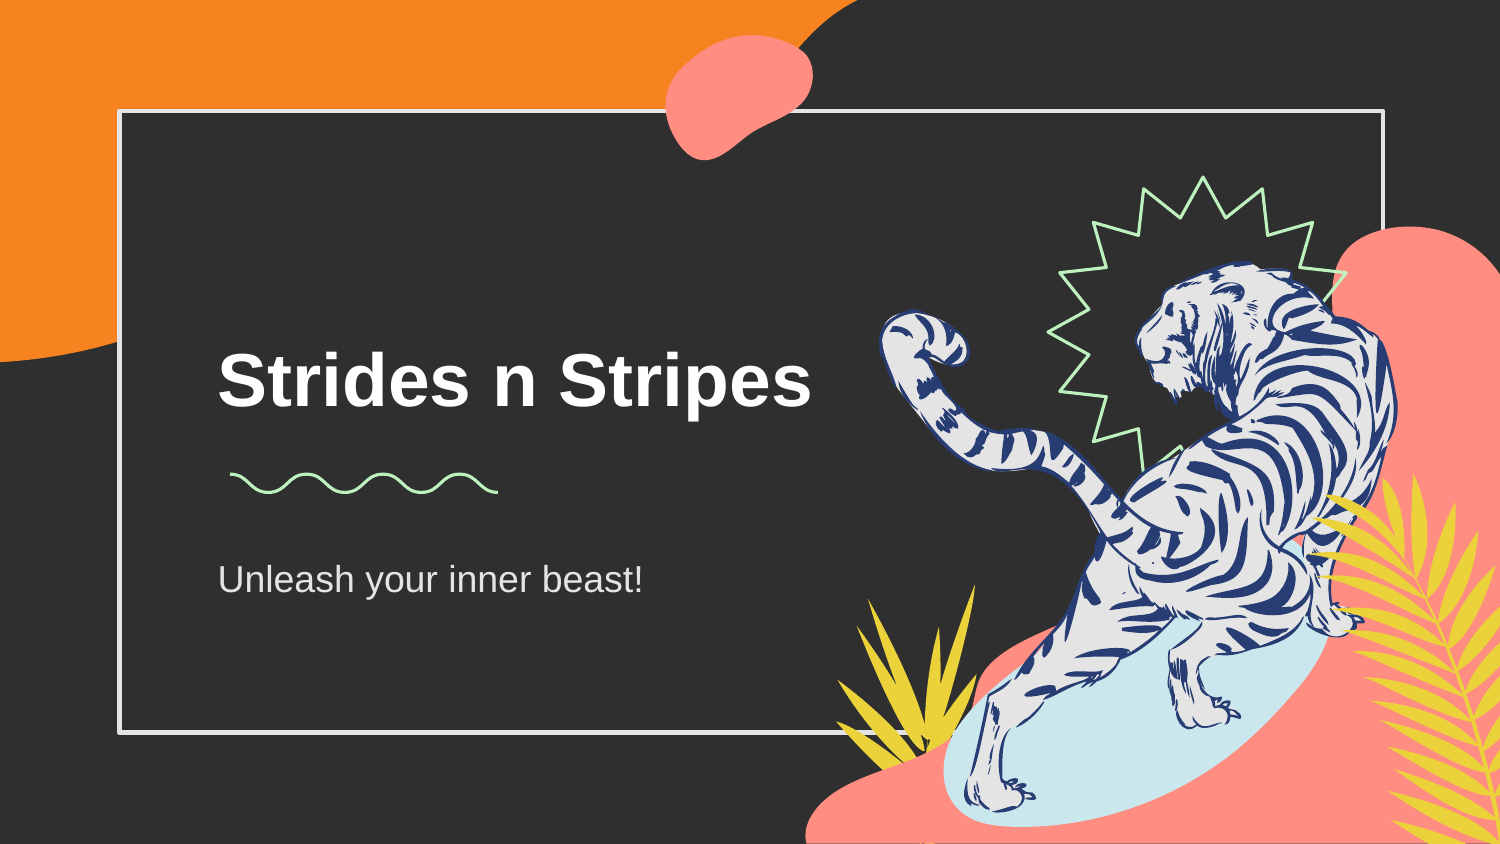

# Strides n Stripes

Unleash your inner beast!